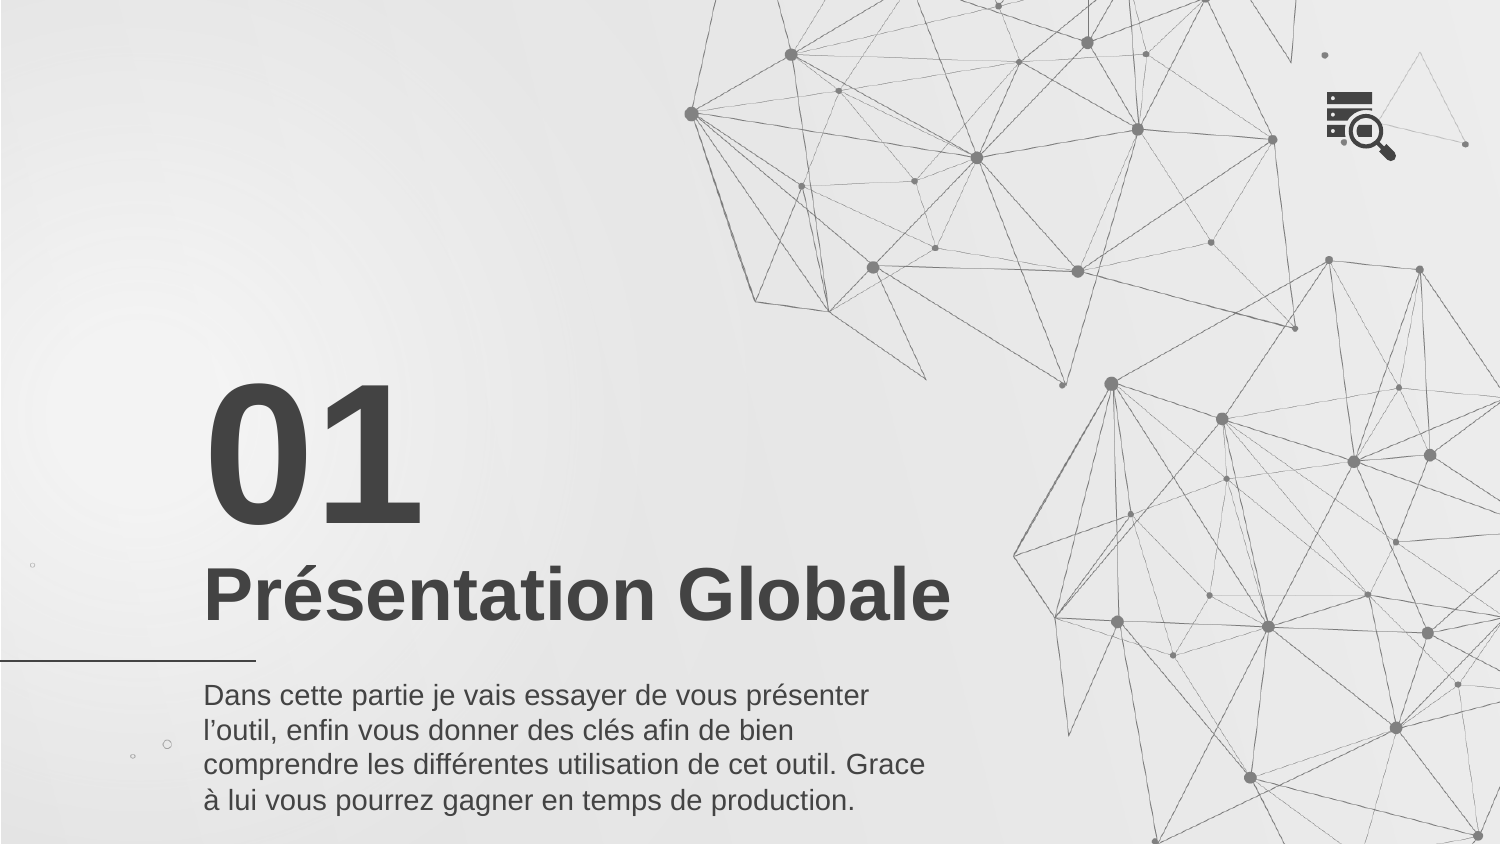

01
# Présentation Globale
Dans cette partie je vais essayer de vous présenter l’outil, enfin vous donner des clés afin de bien comprendre les différentes utilisation de cet outil. Grace à lui vous pourrez gagner en temps de production.